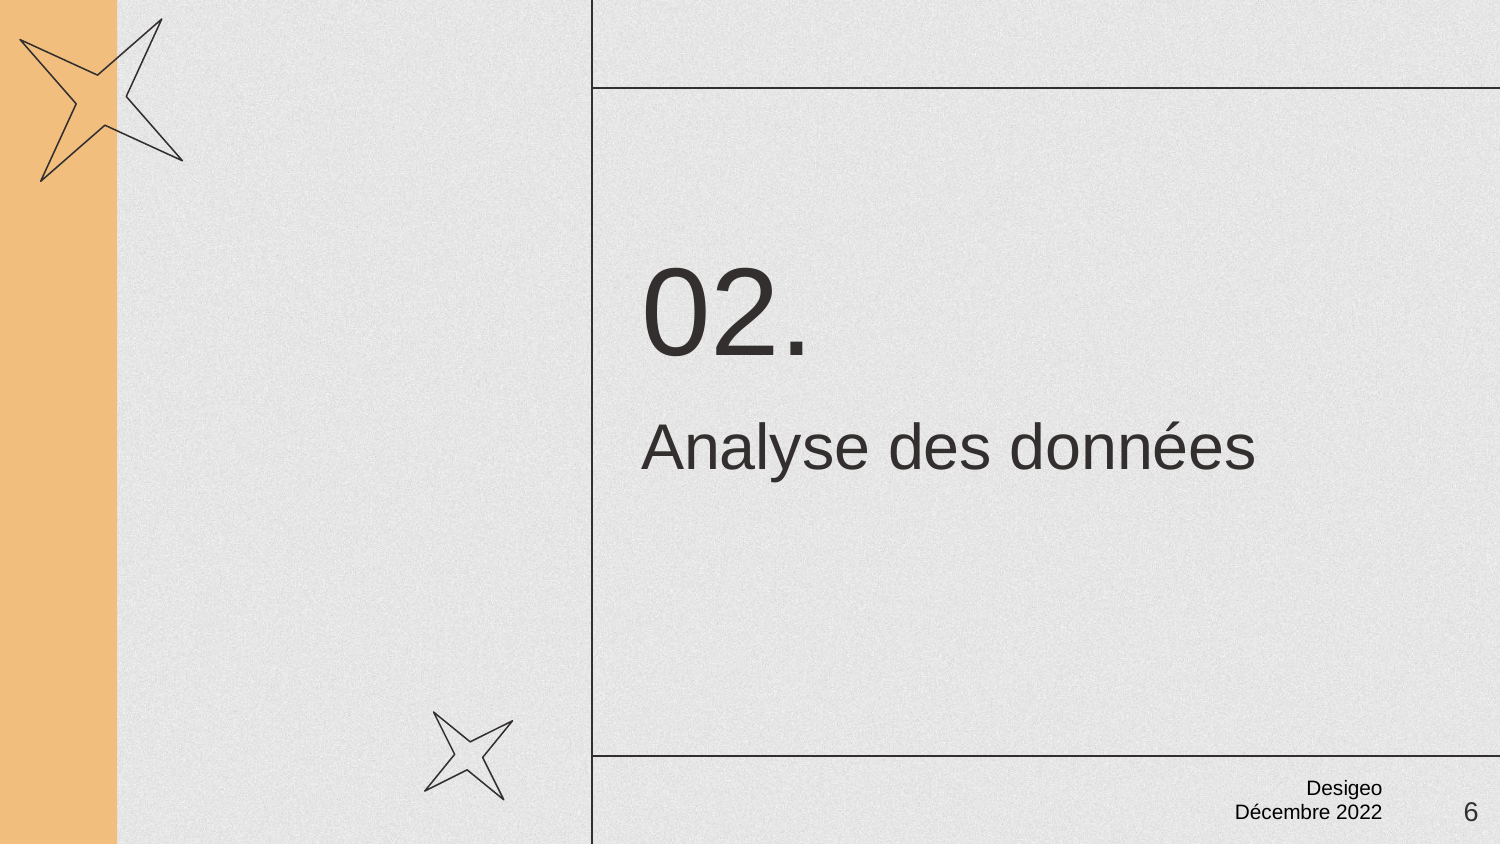

02.
# Analyse des données

6
Desigeo
Décembre 2022